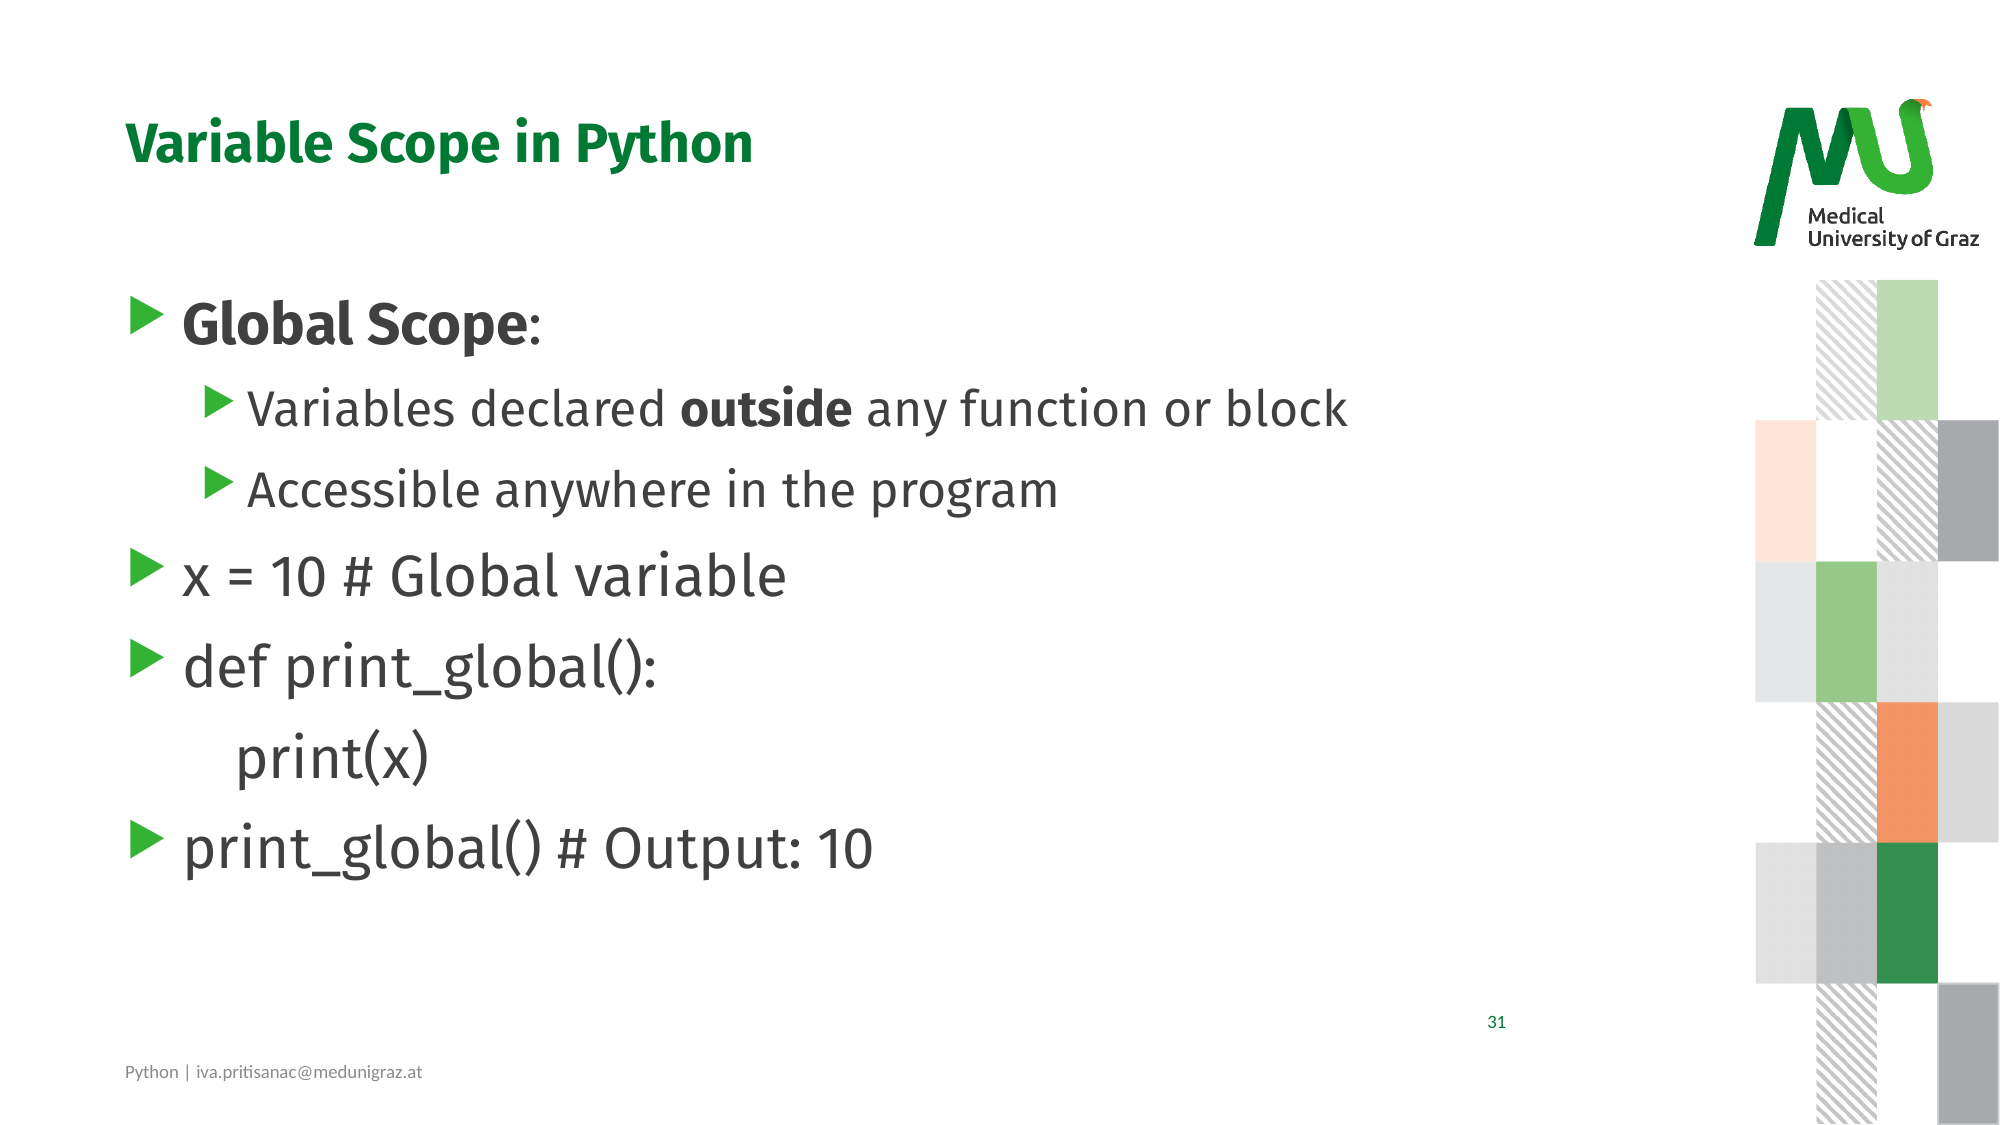

# Variable Scope in Python
Global Scope:
Variables declared outside any function or block
Accessible anywhere in the program
x = 10 # Global variable
def print_global():
       print(x)
print_global() # Output: 10
31
Python | iva.pritisanac@medunigraz.at